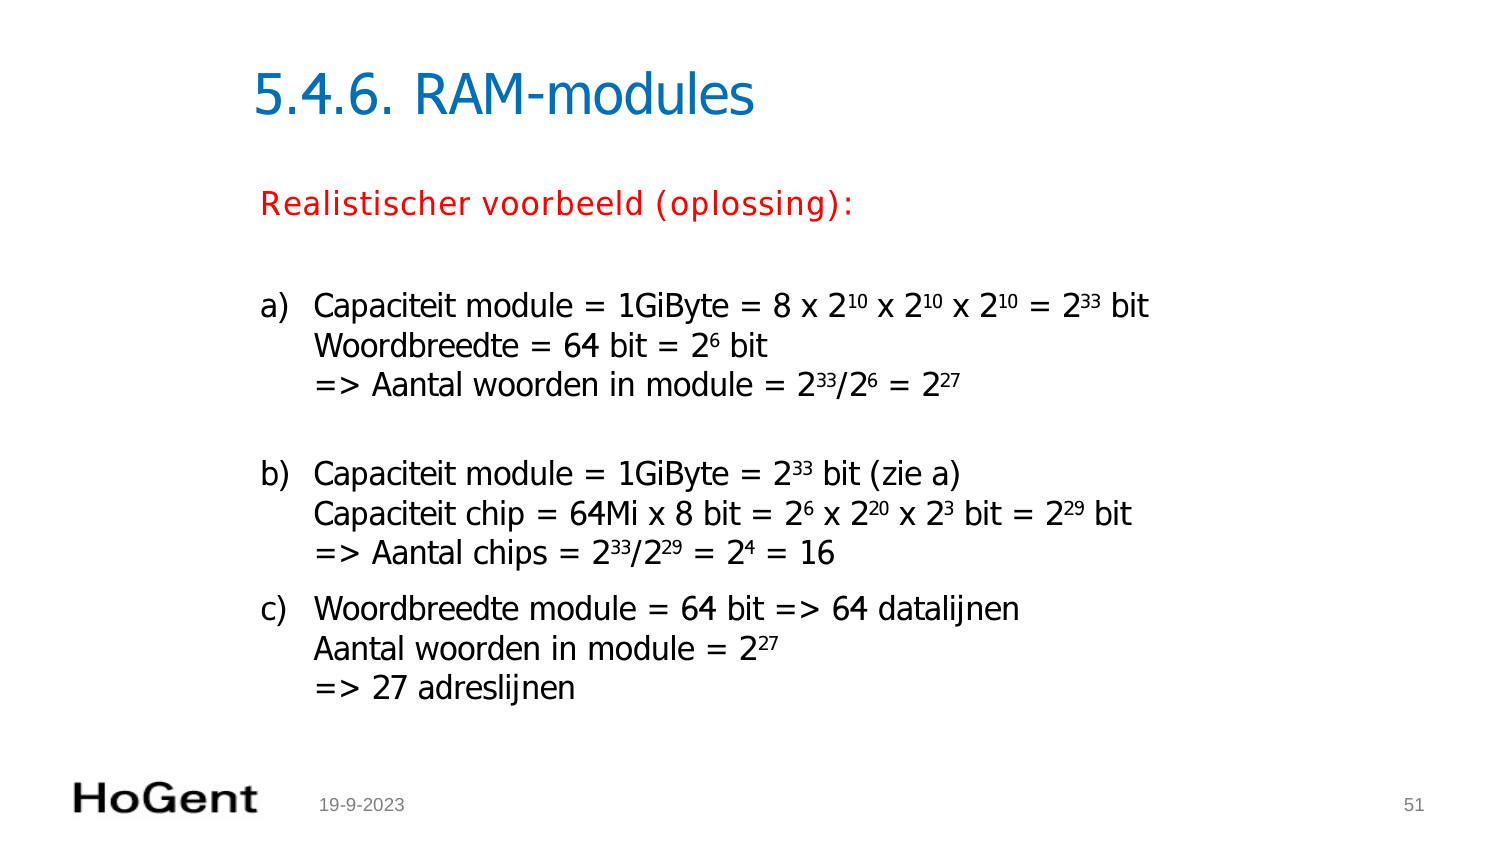

# 5.4.6. RAM-modules
Realistischer voorbeeld (oplossing):

Capaciteit module = 1GiByte = 8 x 210 x 210 x 210 = 233 bit
Woordbreedte = 64 bit = 26 bit
=> Aantal woorden in module = 233/26 = 227
Capaciteit module = 1GiByte = 233 bit (zie a)
Capaciteit chip = 64Mi x 8 bit = 26 x 220 x 23 bit = 229 bit
=> Aantal chips = 233/229 = 24 = 16
Woordbreedte module = 64 bit => 64 datalijnen
Aantal woorden in module = 227
=> 27 adreslijnen
19-9-2023

51